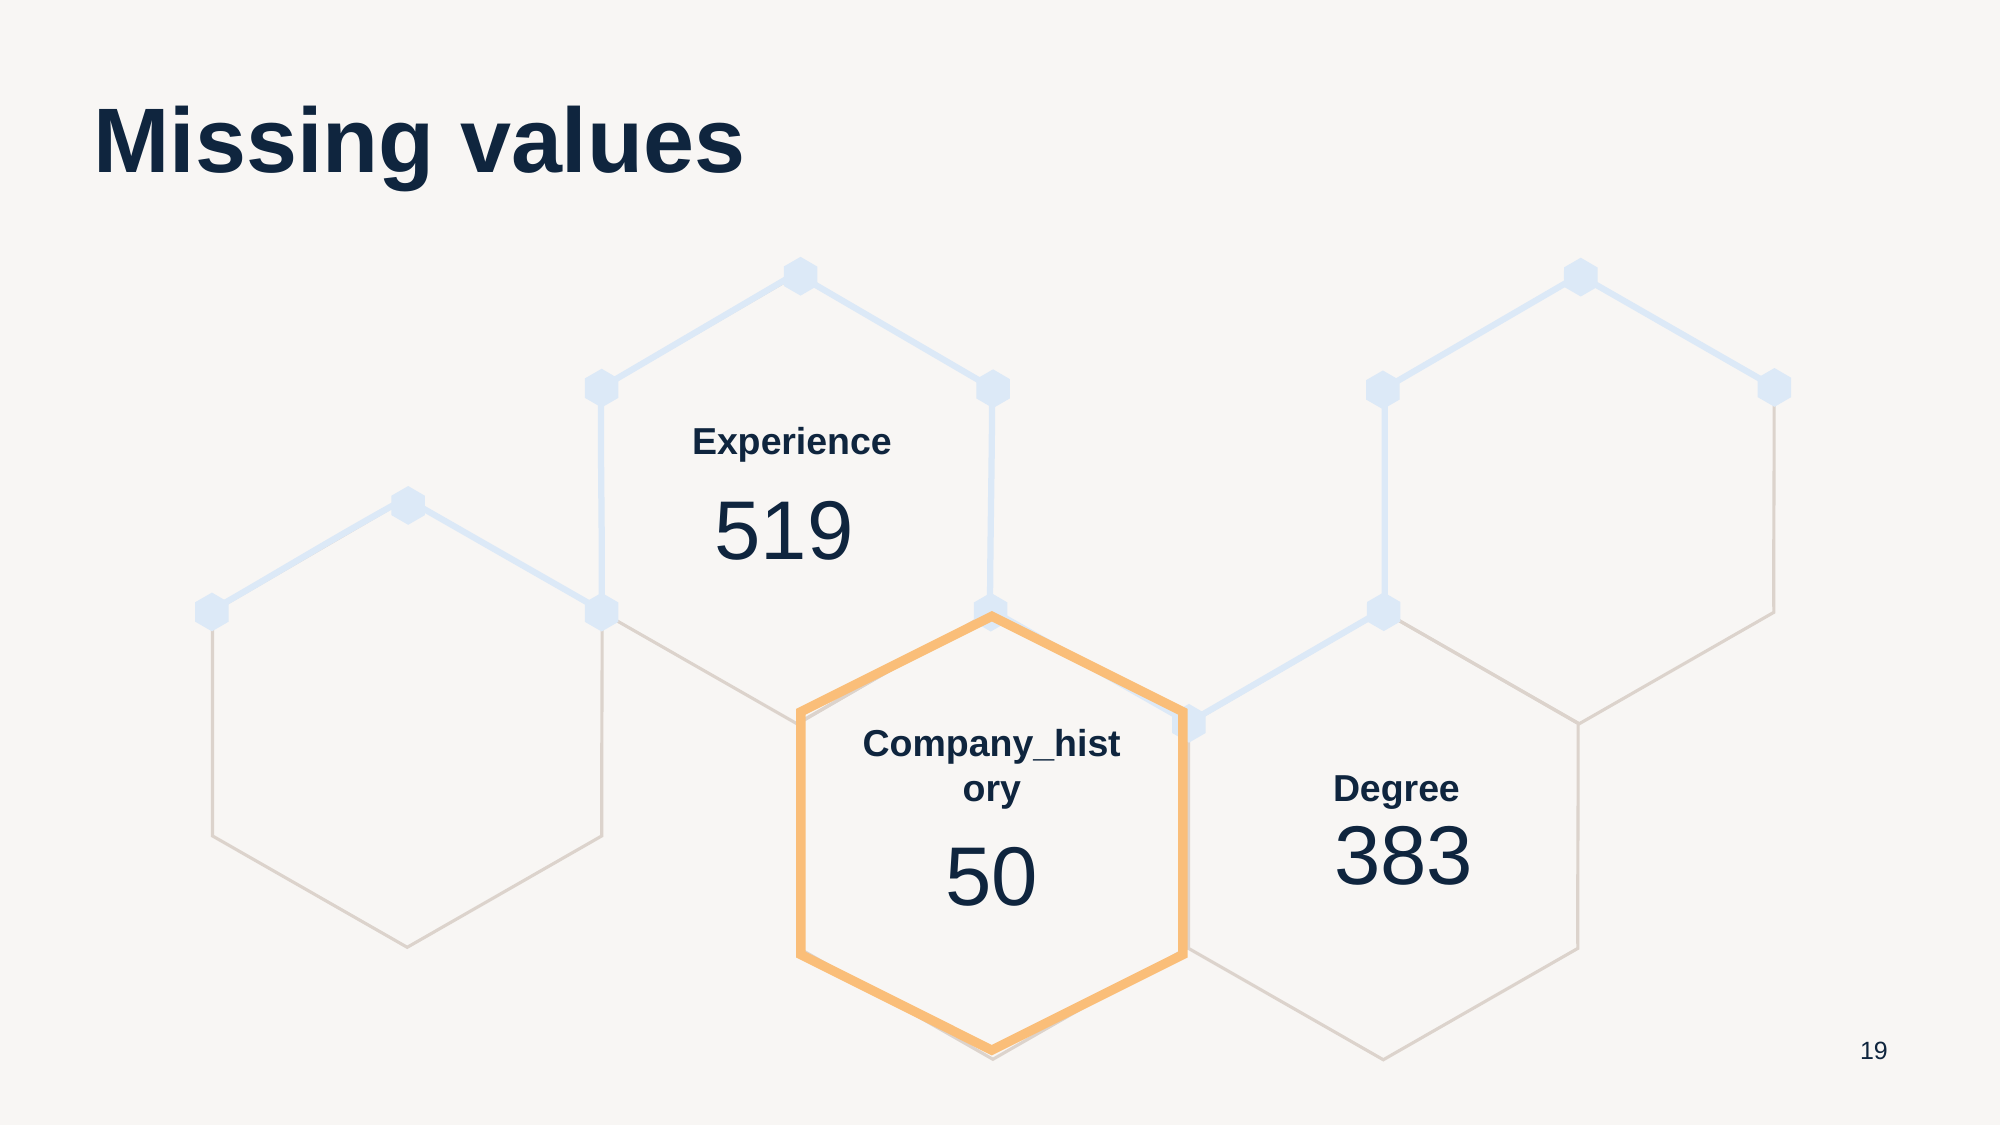

# Missing values
Experience
519​

Degree
Company_history
383

50​
19